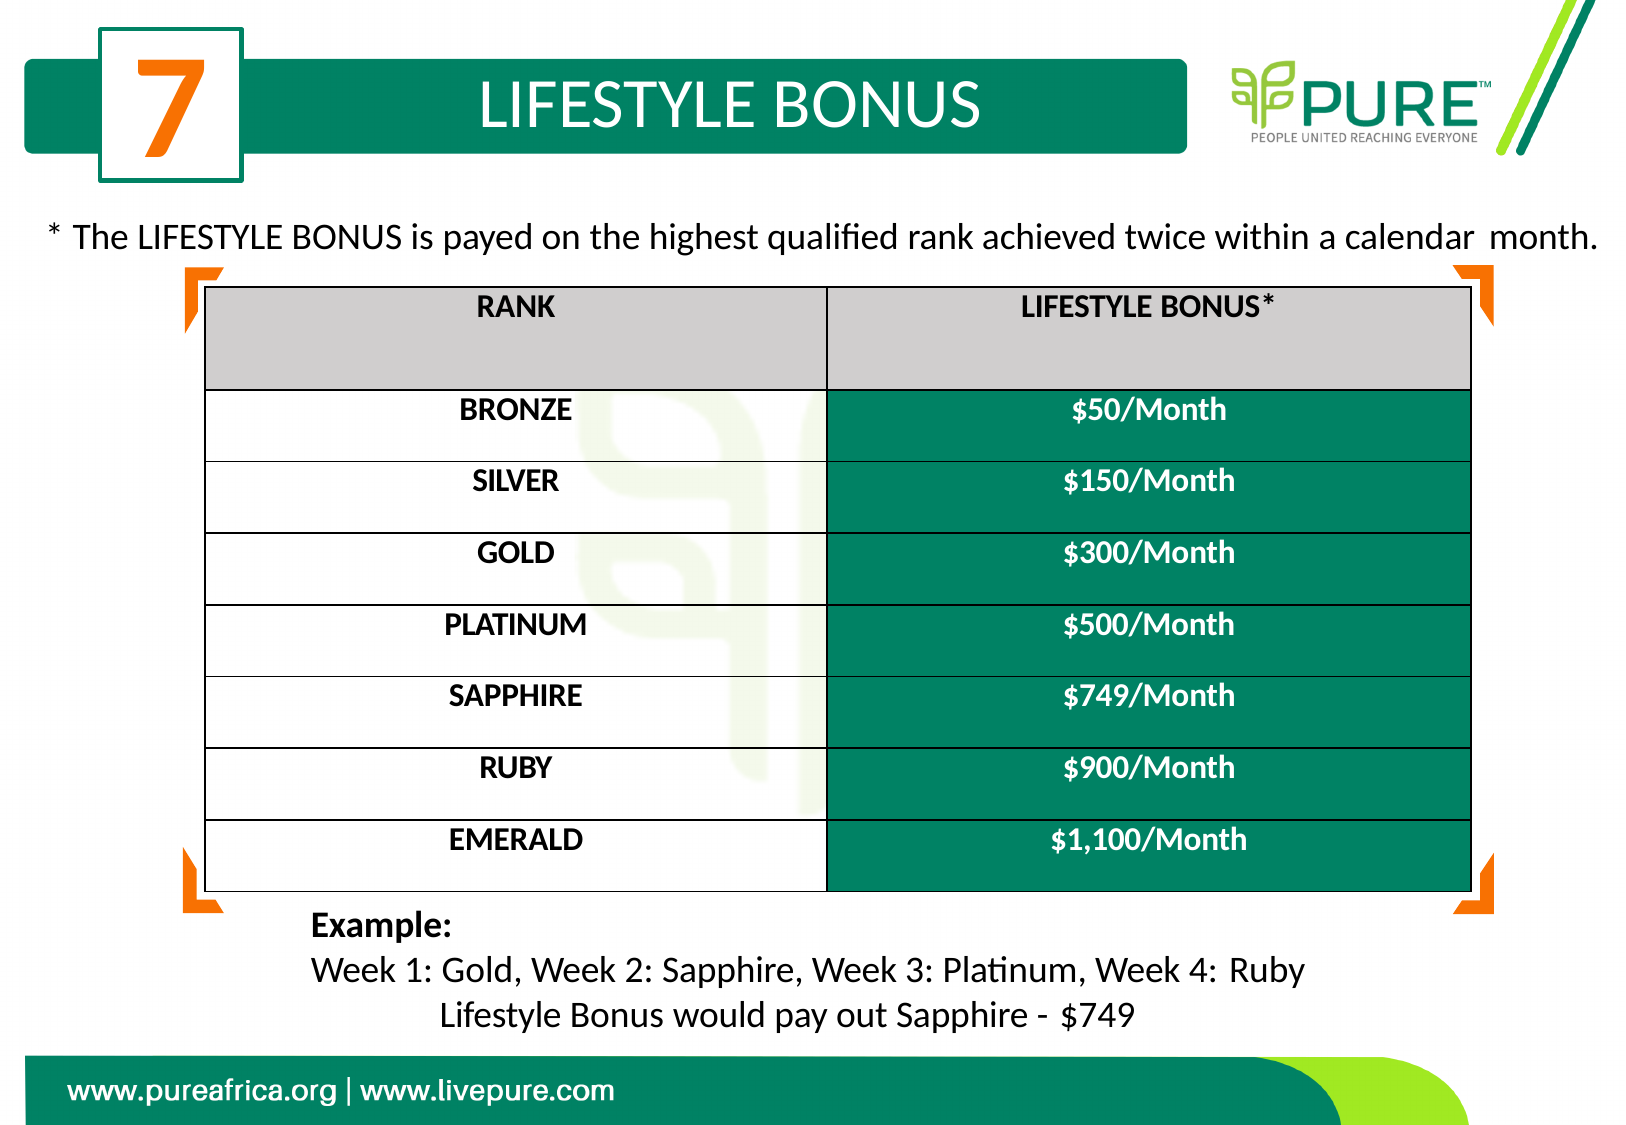

7
# LIFESTYLE BONUS

* The LIFESTYLE BONUS is payed on the highest qualified rank achieved twice within a calendar month.

| RANK | LIFESTYLE BONUS\* |
| --- | --- |
| BRONZE | $50/Month |
| SILVER | $150/Month |
| GOLD | $300/Month |
| PLATINUM | $500/Month |
| SAPPHIRE | $749/Month |
| RUBY | $900/Month |
| EMERALD | $1,100/Month |

Example:
Week 1: Gold, Week 2: Sapphire, Week 3: Platinum, Week 4: Ruby
 Lifestyle Bonus would pay out Sapphire - $749